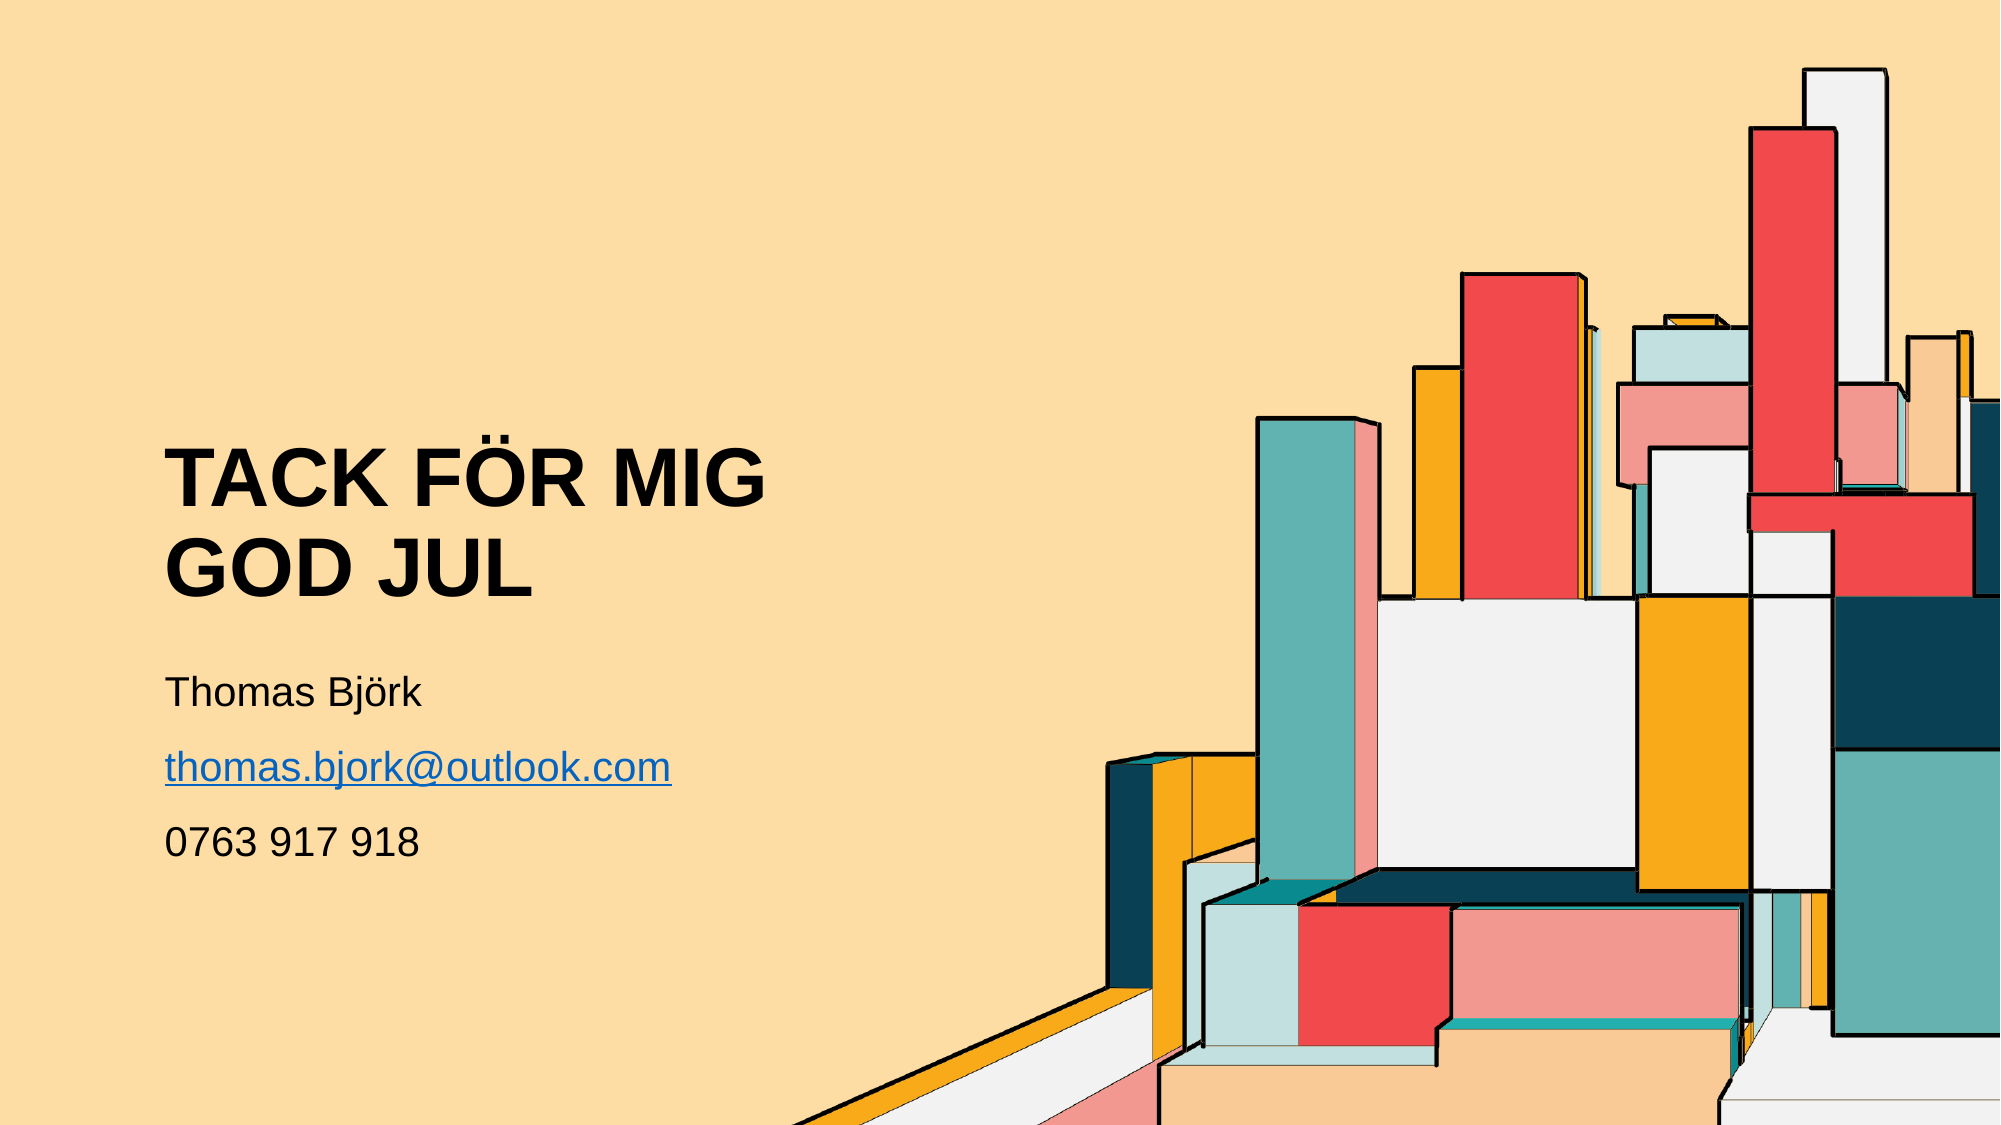

# Tack för mig god jul
Thomas Björk
thomas.bjork@outlook.com
0763 917 918